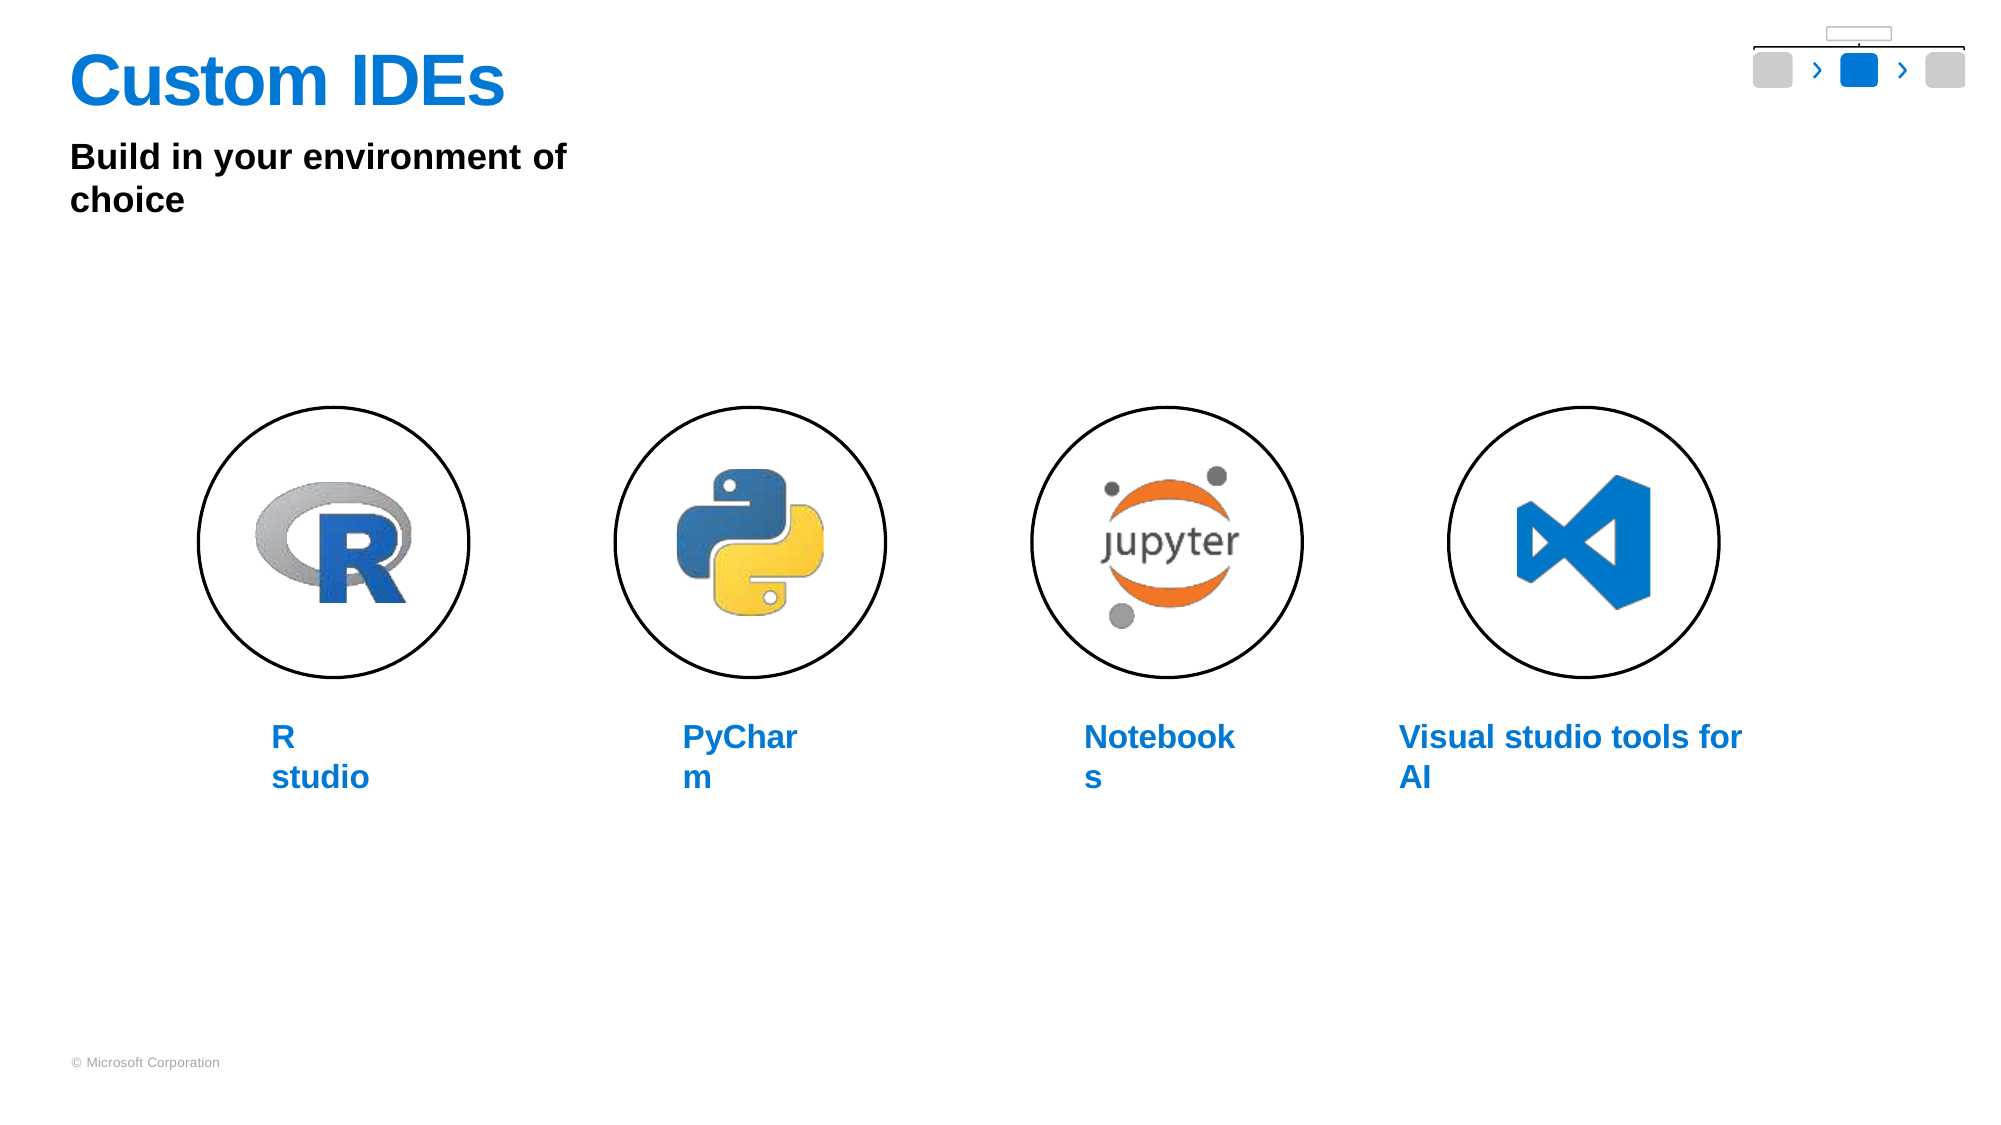

# Custom IDEs
Build in your environment of choice

R studio
PyCharm
Notebooks
Visual studio tools for AI
© Microsoft Corporation